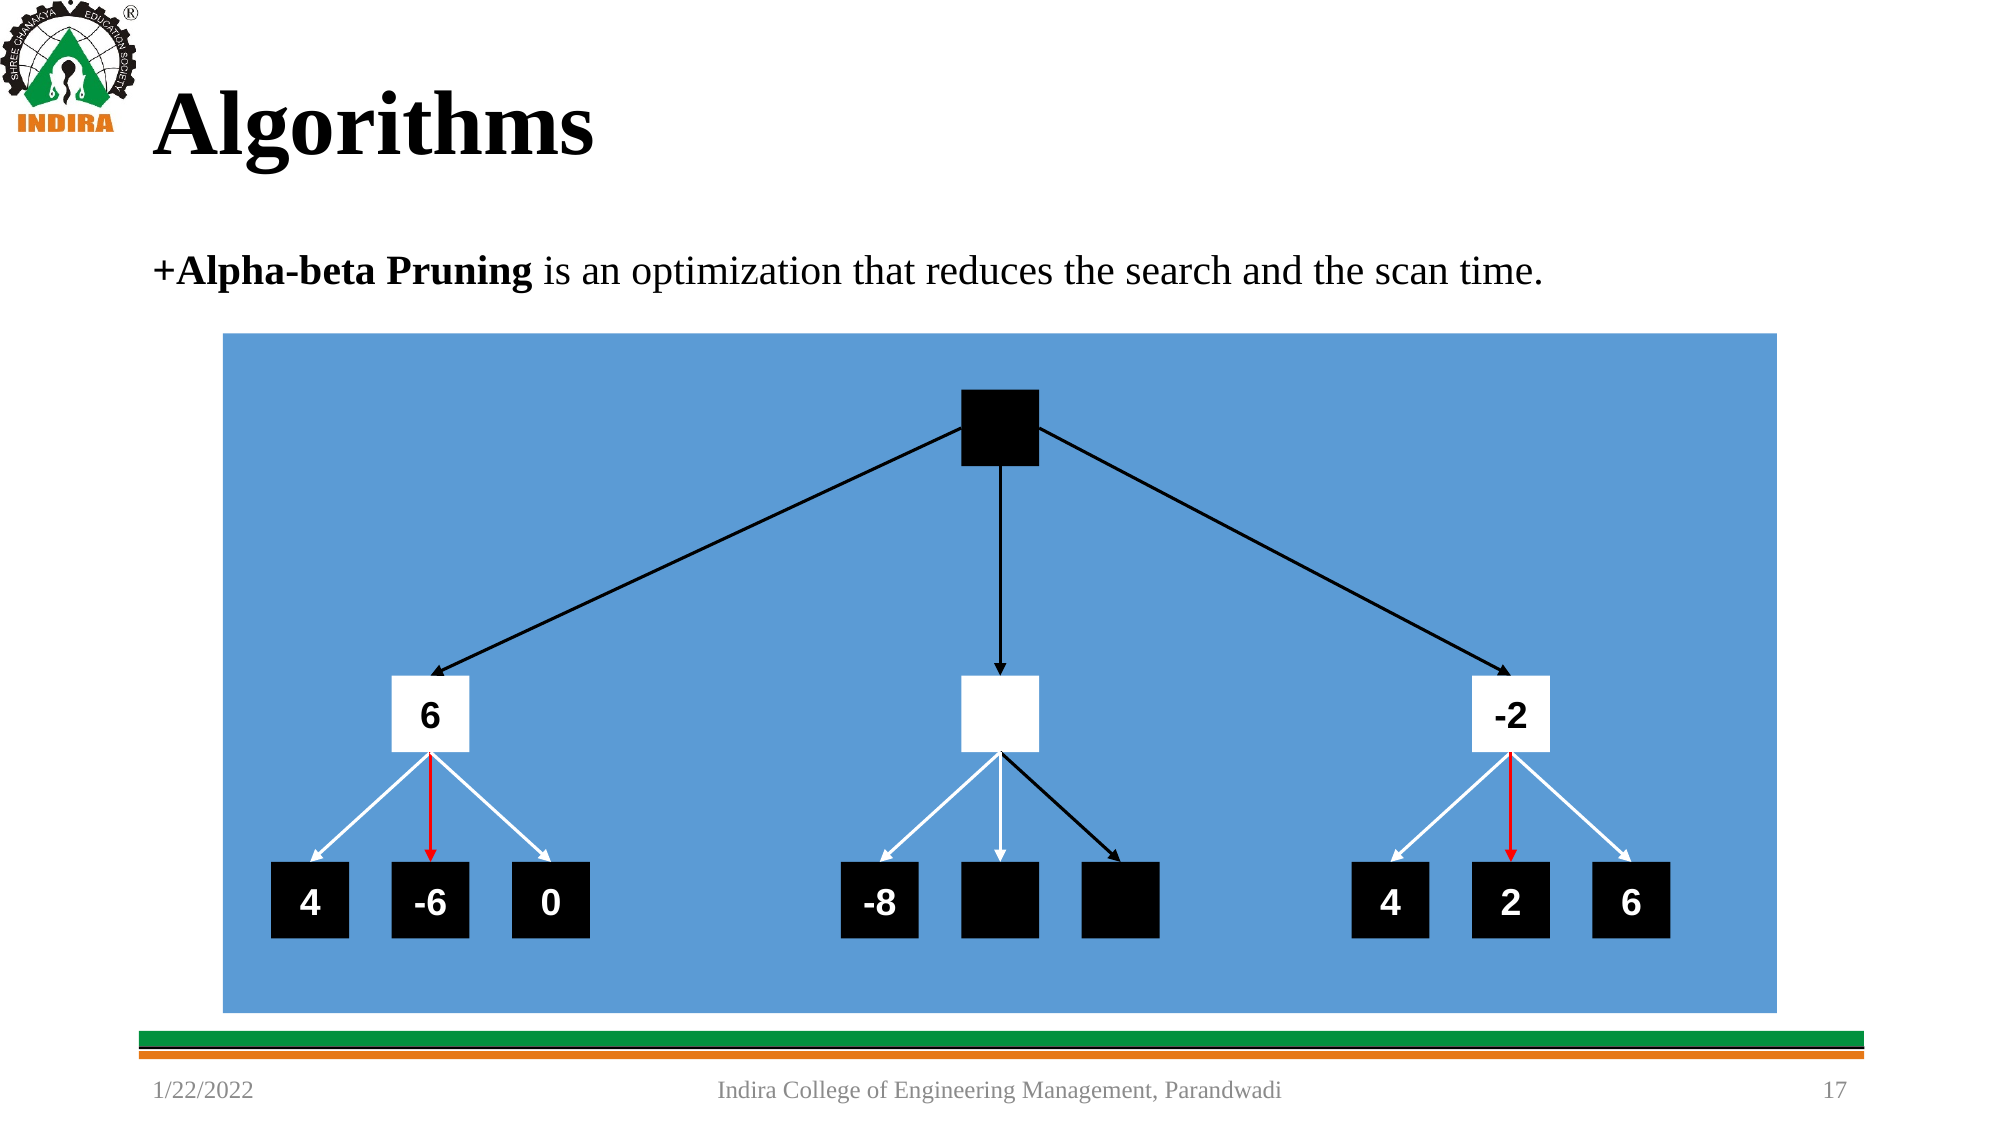

# Algorithms
+Alpha-beta Pruning is an optimization that reduces the search and the scan time.

6

-2
6
2
0

4
-6

4
-8
1/22/2022
Indira College of Engineering Management, Parandwadi
17